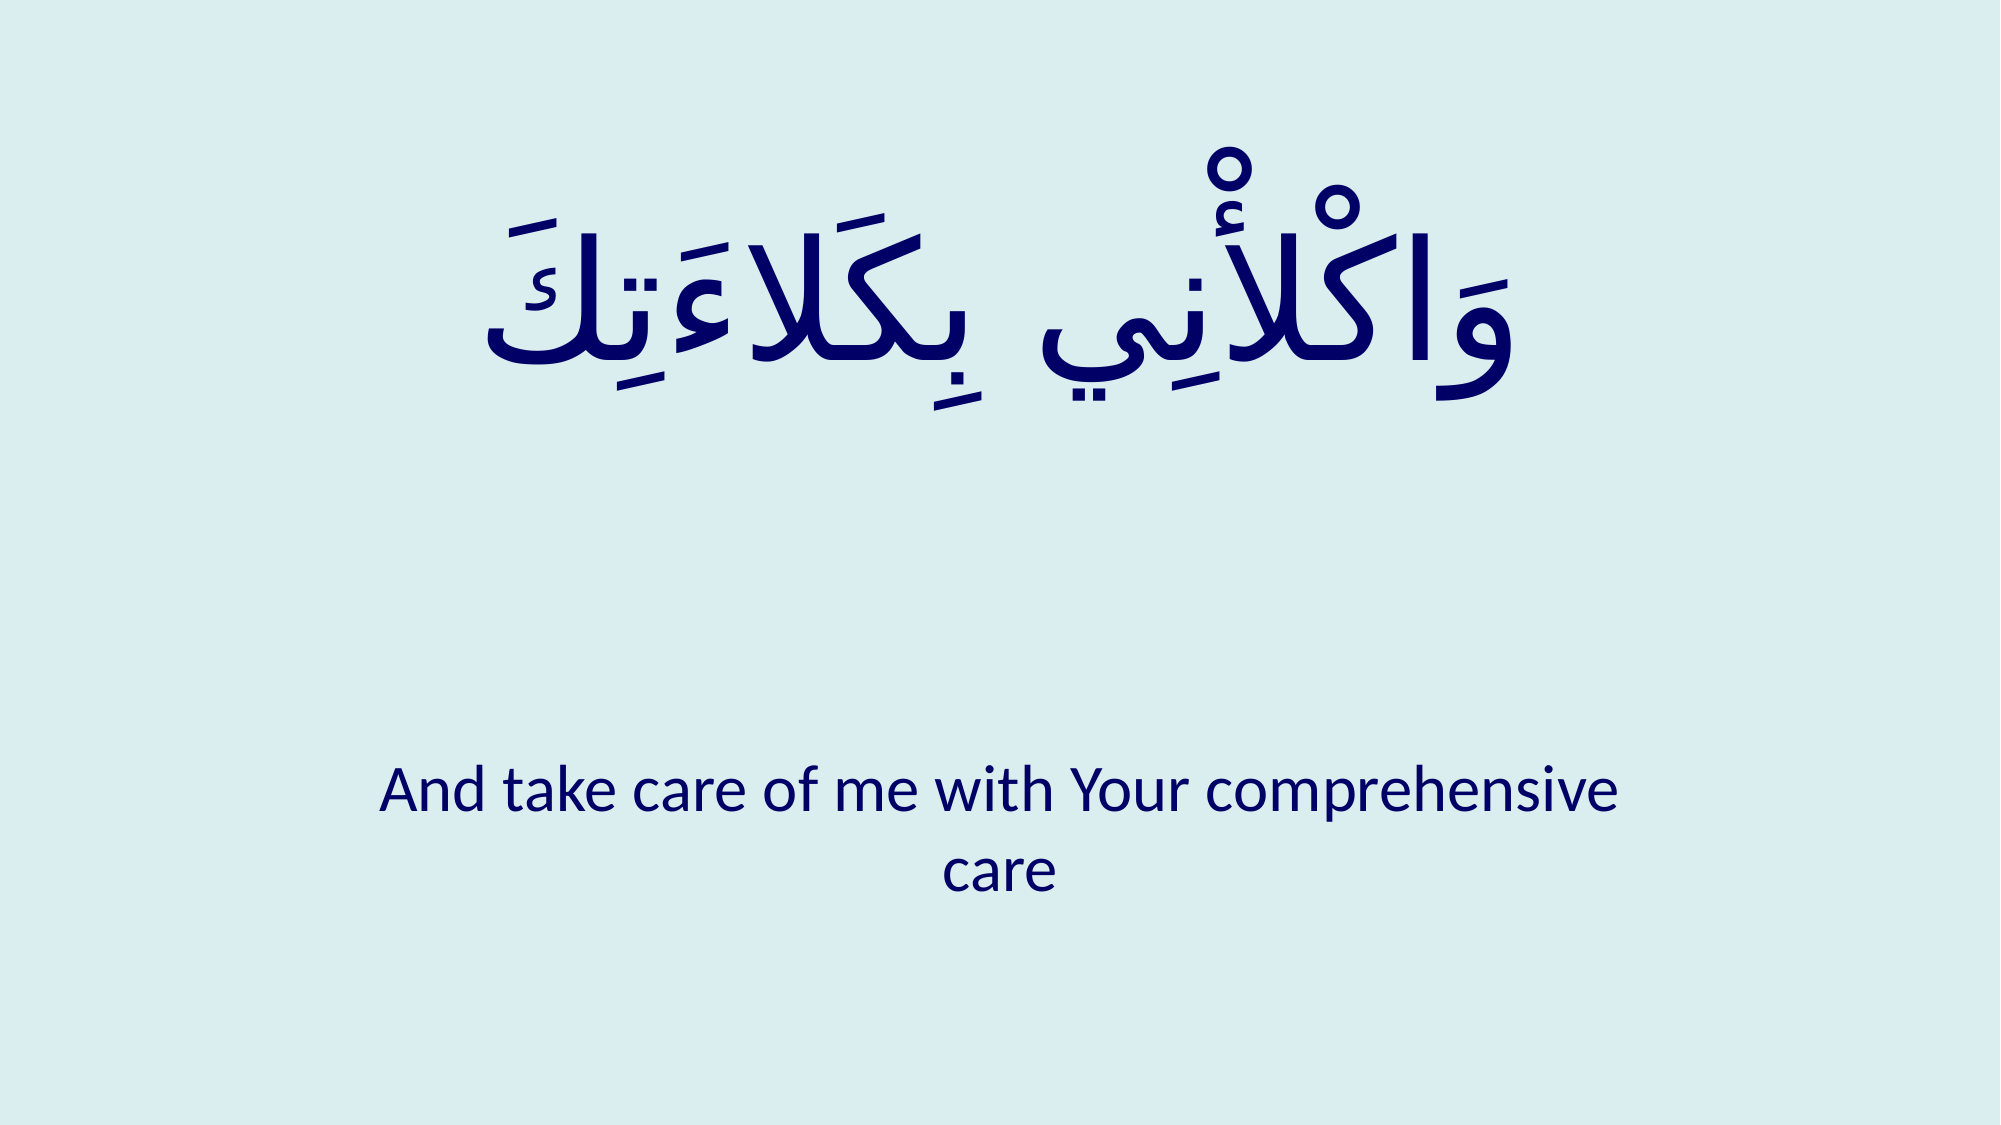

# وَاكْلأْنِي بِكَلاءَتِكَ
And take care of me with Your comprehensive care